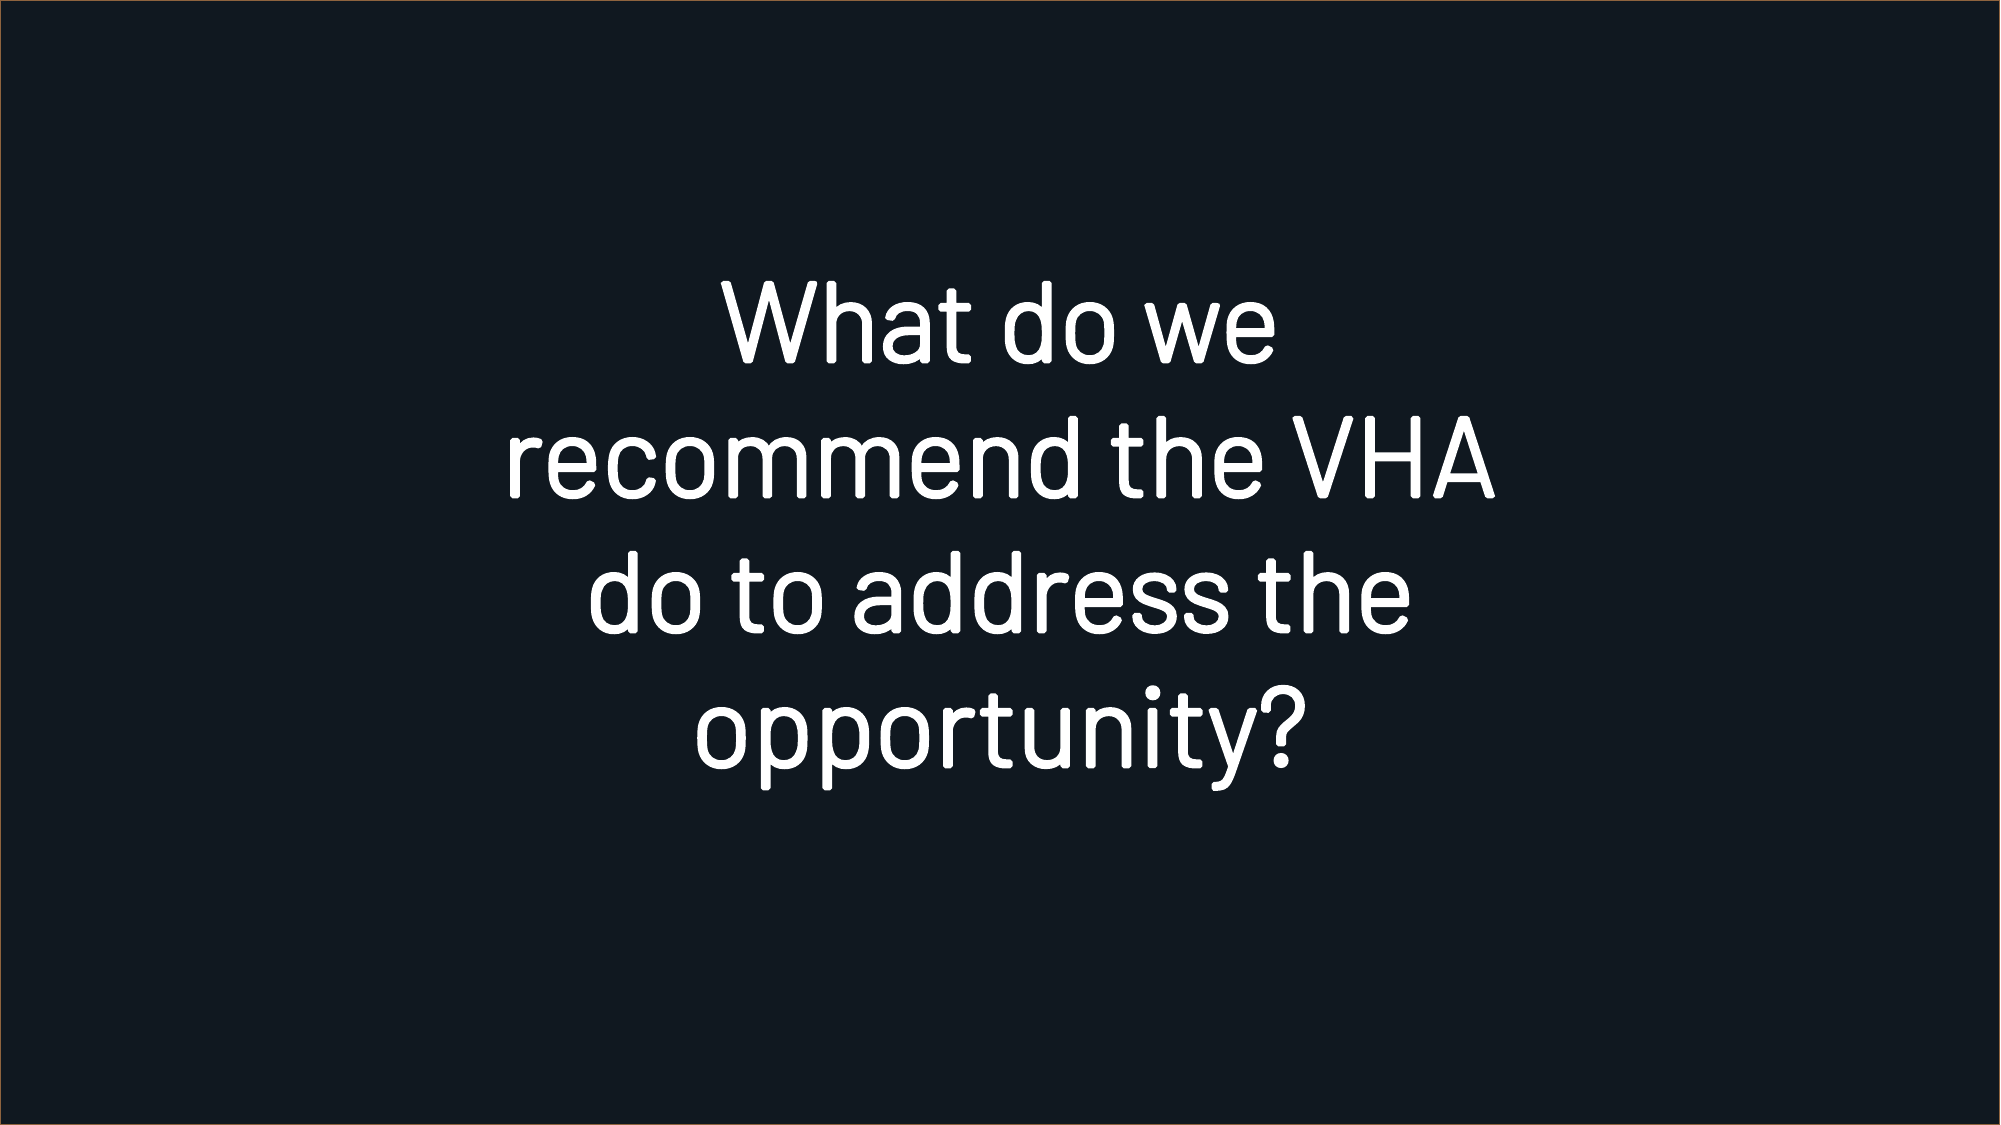

What do we recommend the VHA do to address the opportunity?